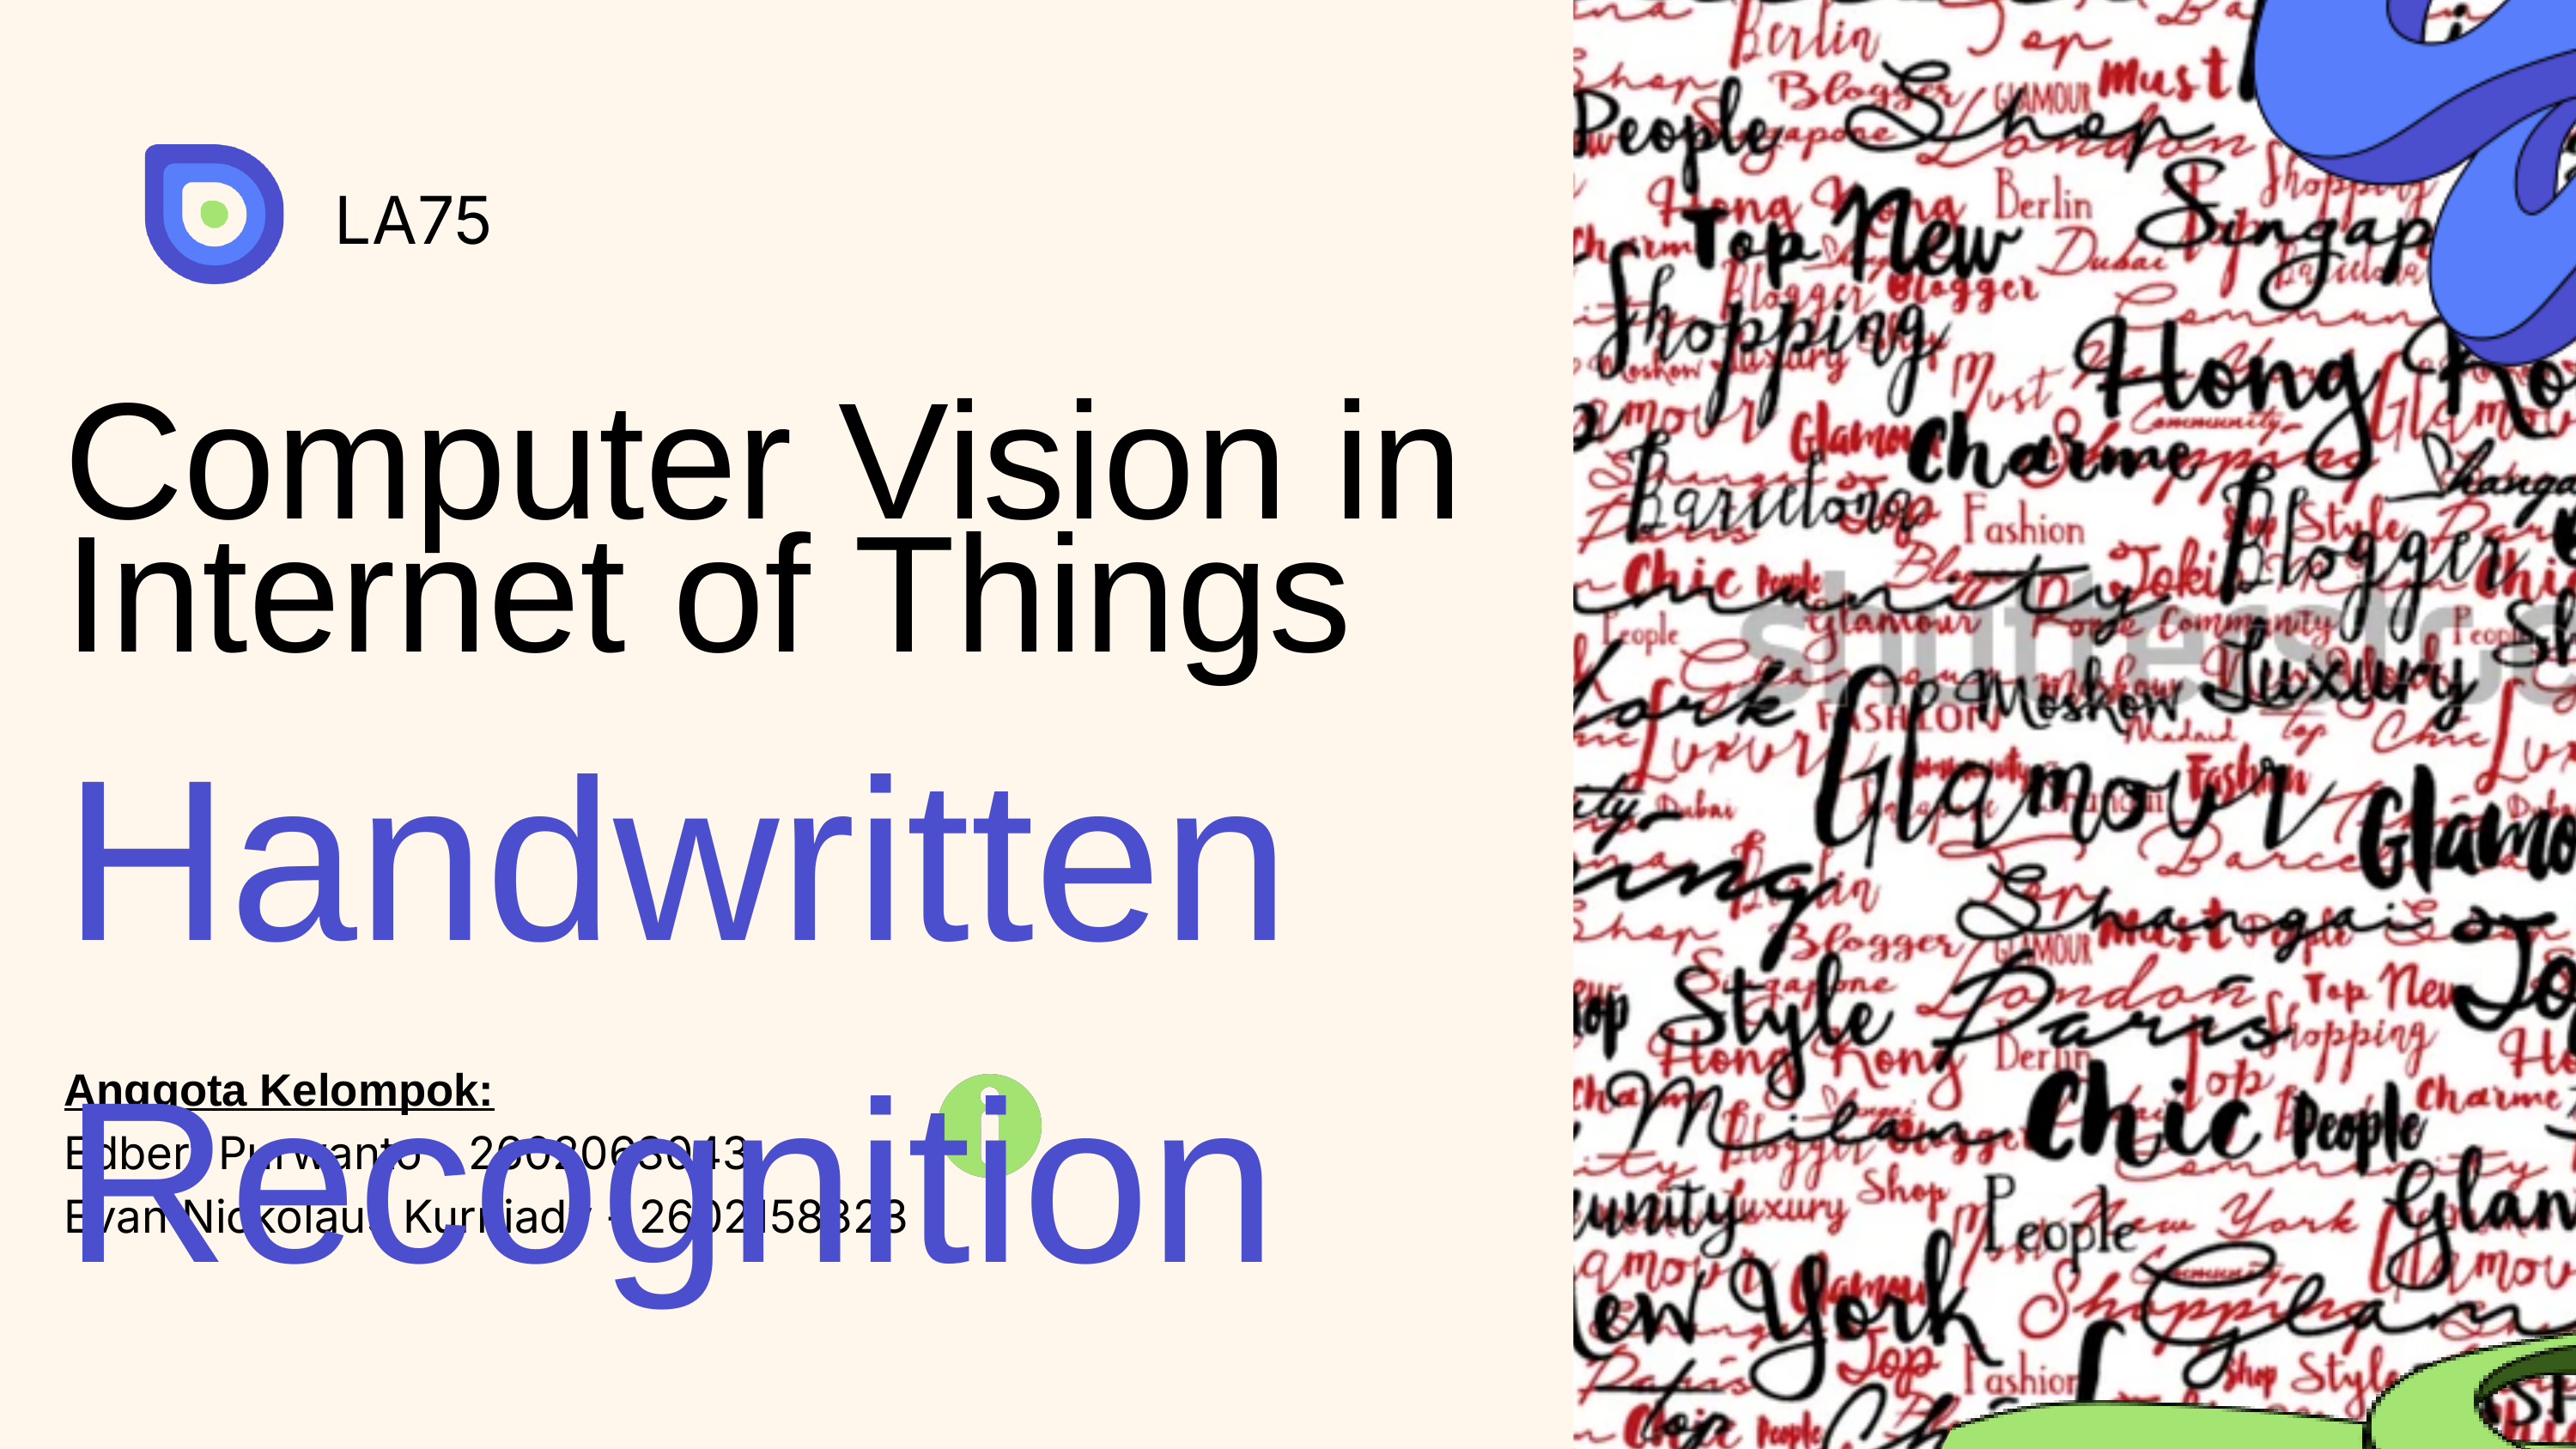

LA75
Computer Vision in Internet of Things
Handwritten Recognition
Anggota Kelompok:
Edbert Purwanto - 2602063043
Evan Nickolaus Kurniady - 2602158323